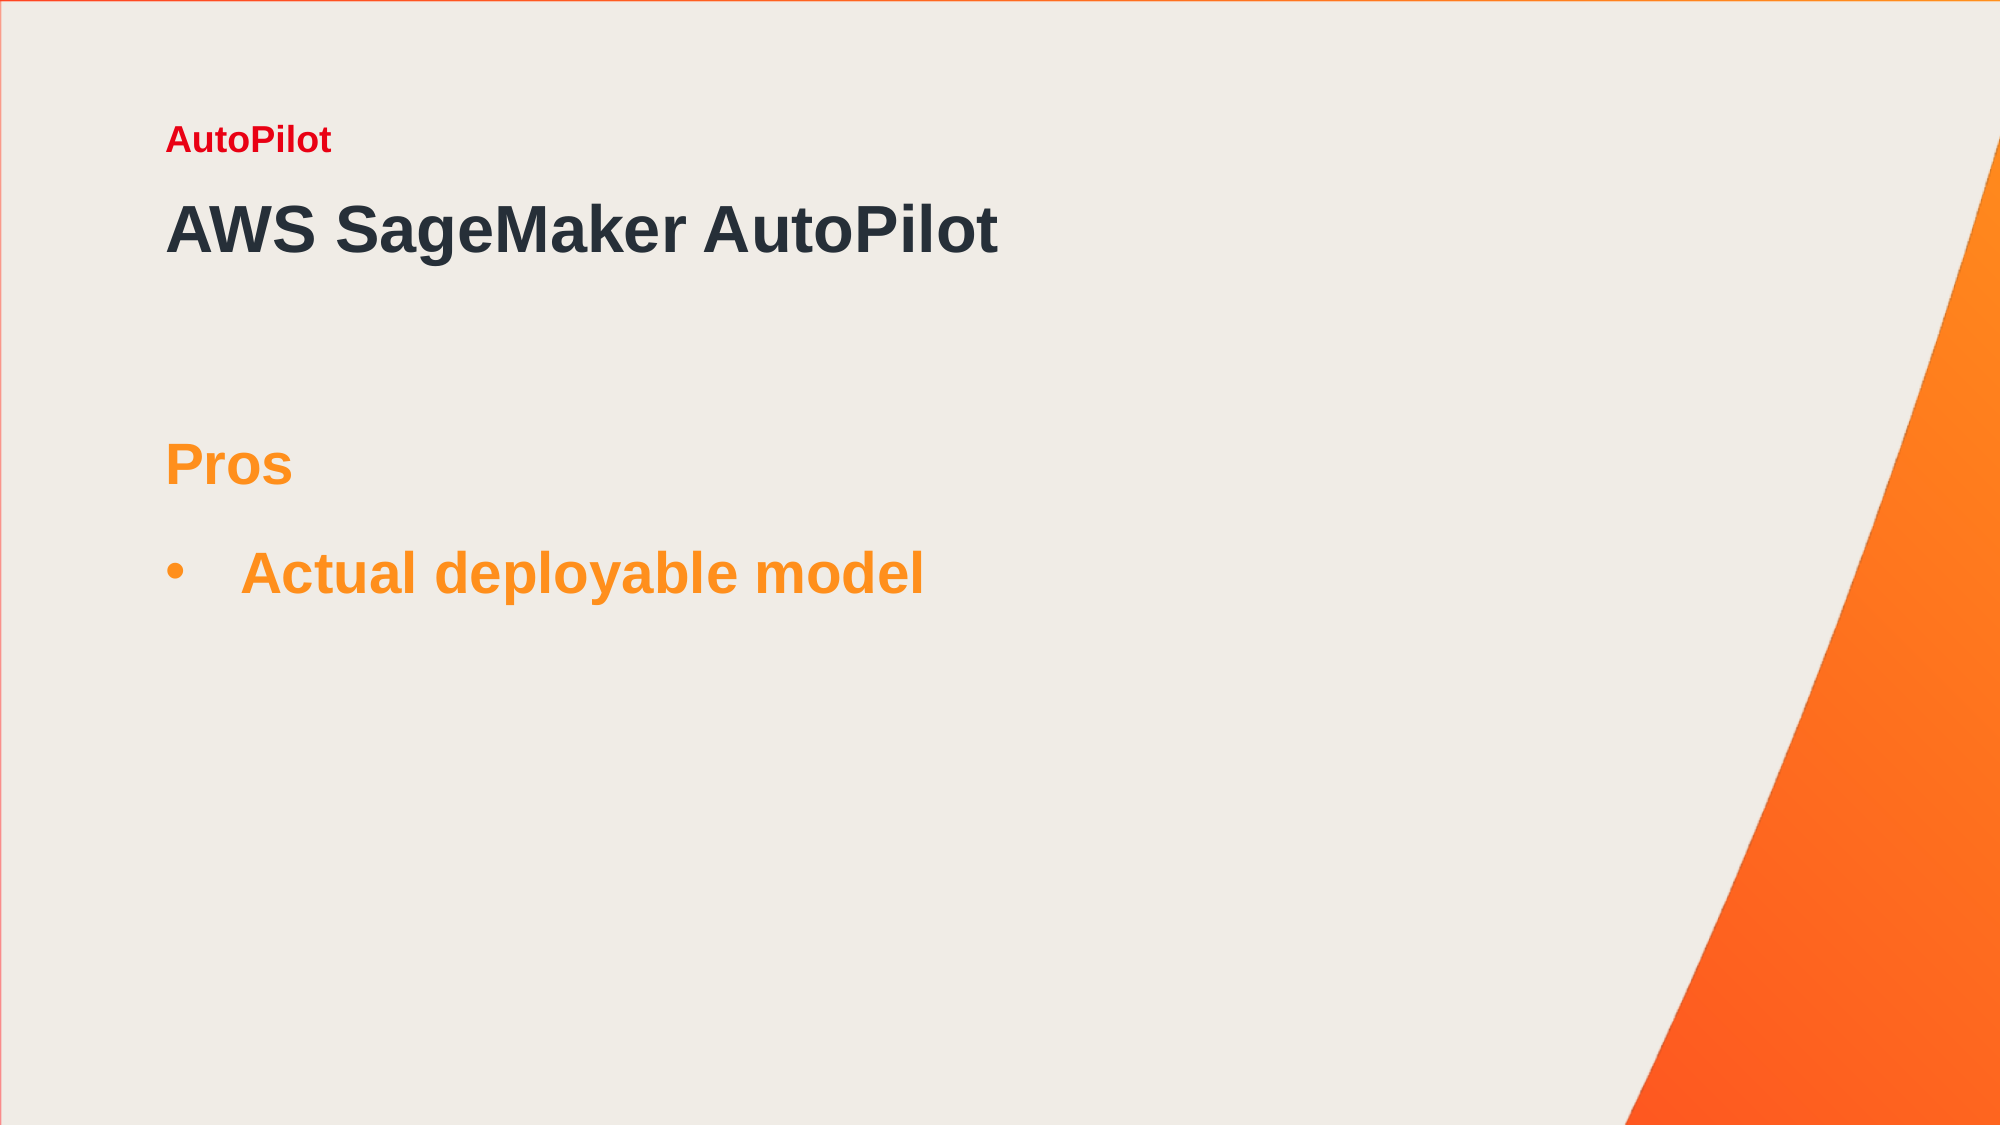

AutoPilot
# AWS SageMaker AutoPilot

Pros
Actual deployable model